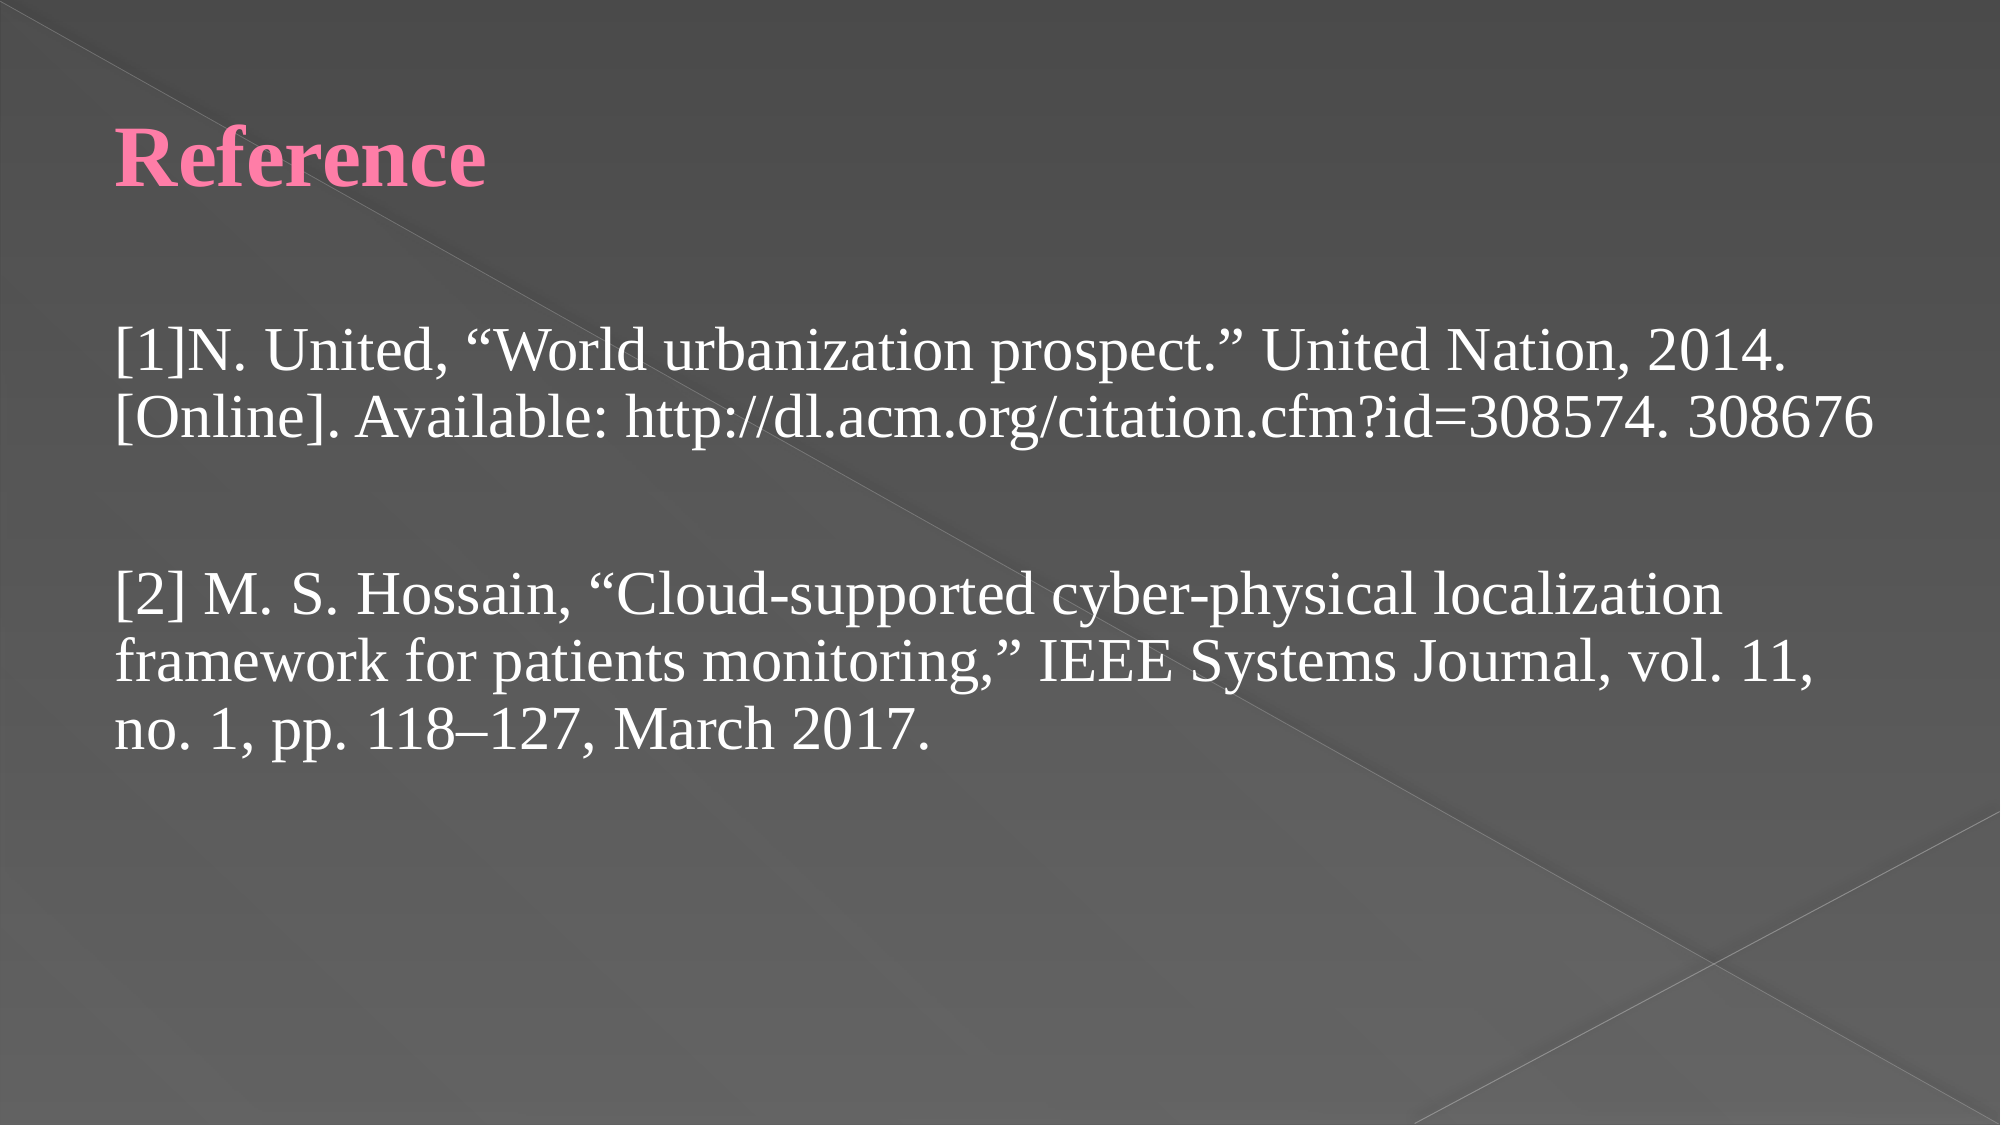

# Reference
[1]N. United, “World urbanization prospect.” United Nation, 2014. [Online]. Available: http://dl.acm.org/citation.cfm?id=308574. 308676

[2] M. S. Hossain, “Cloud-supported cyber-physical localization framework for patients monitoring,” IEEE Systems Journal, vol. 11, no. 1, pp. 118–127, March 2017.